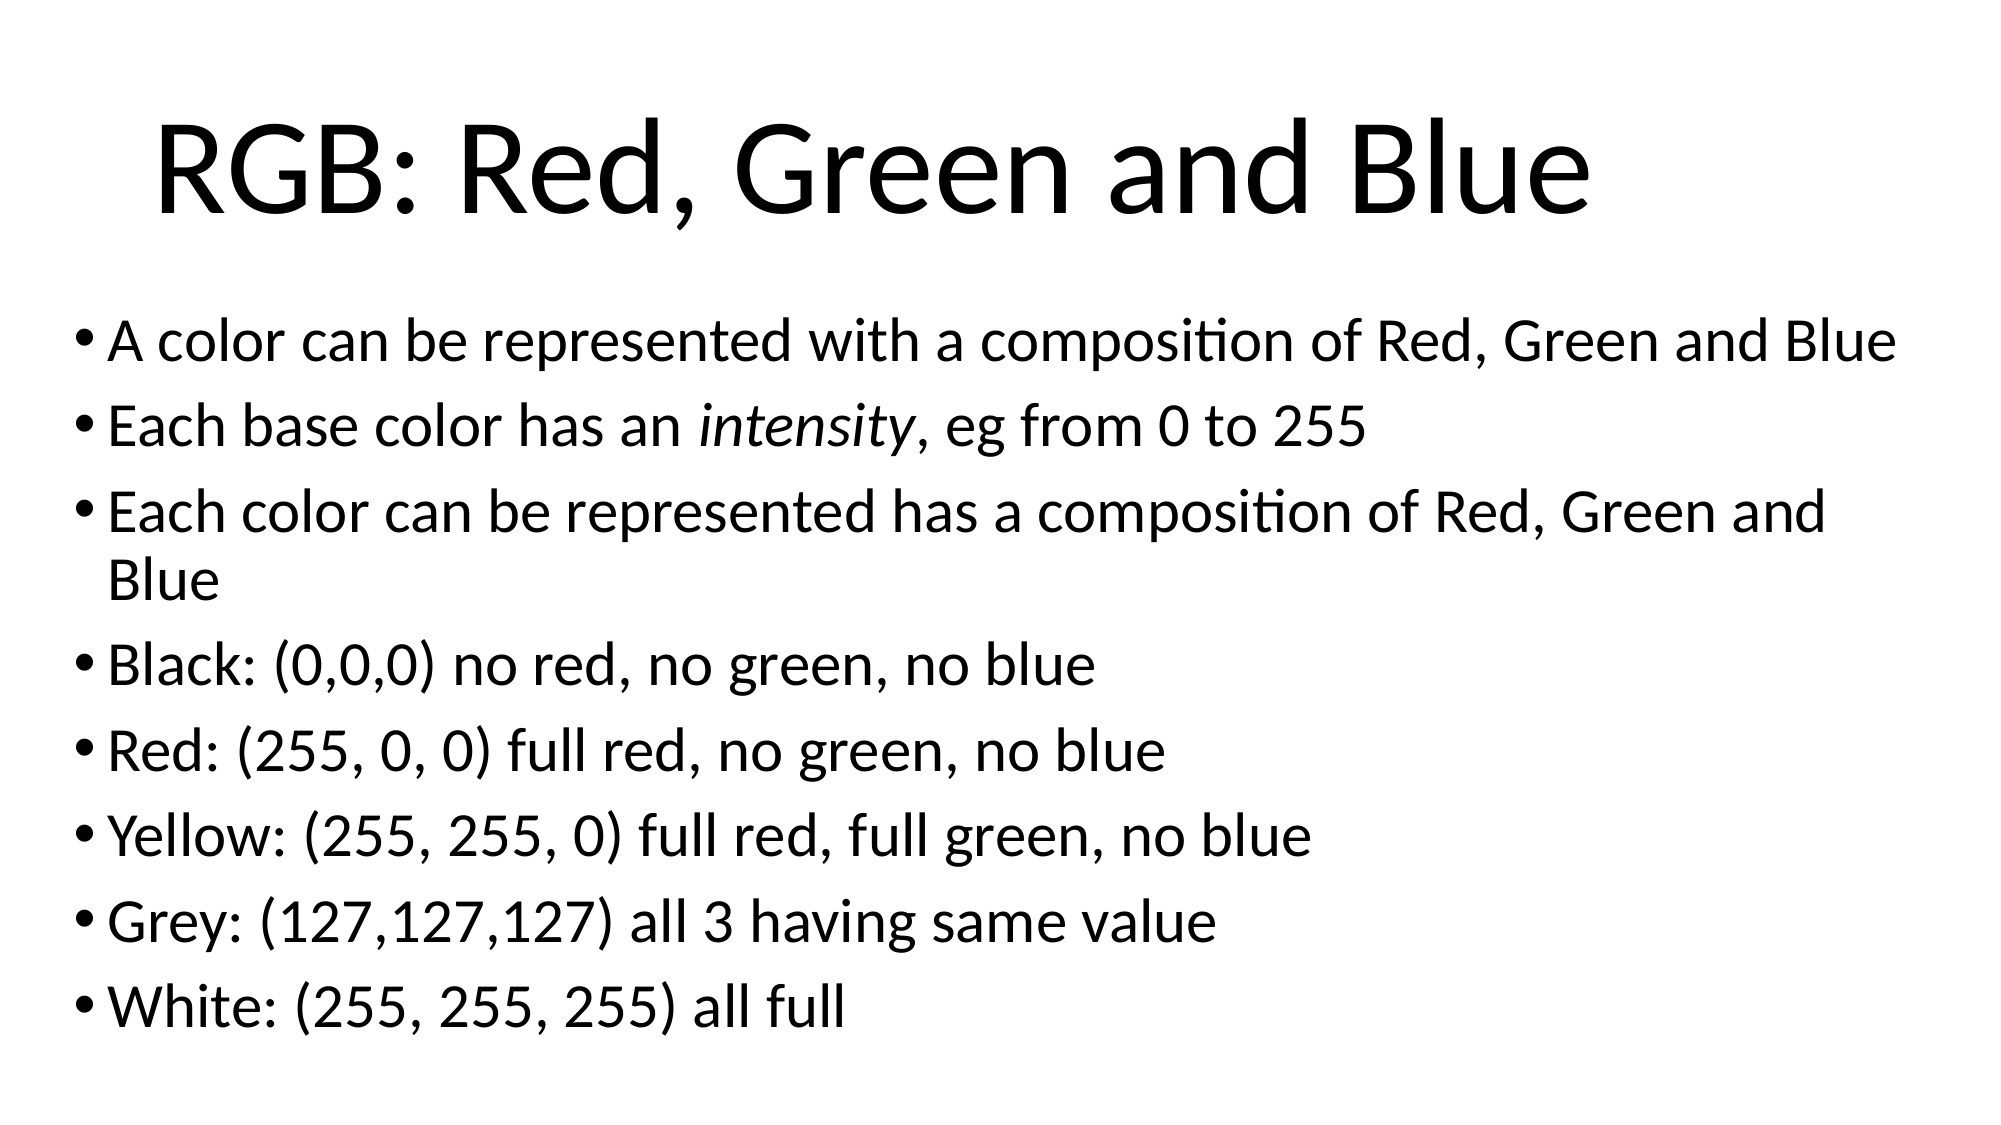

# RGB: Red, Green and Blue
A color can be represented with a composition of Red, Green and Blue
Each base color has an intensity, eg from 0 to 255
Each color can be represented has a composition of Red, Green and Blue
Black: (0,0,0) no red, no green, no blue
Red: (255, 0, 0) full red, no green, no blue
Yellow: (255, 255, 0) full red, full green, no blue
Grey: (127,127,127) all 3 having same value
White: (255, 255, 255) all full